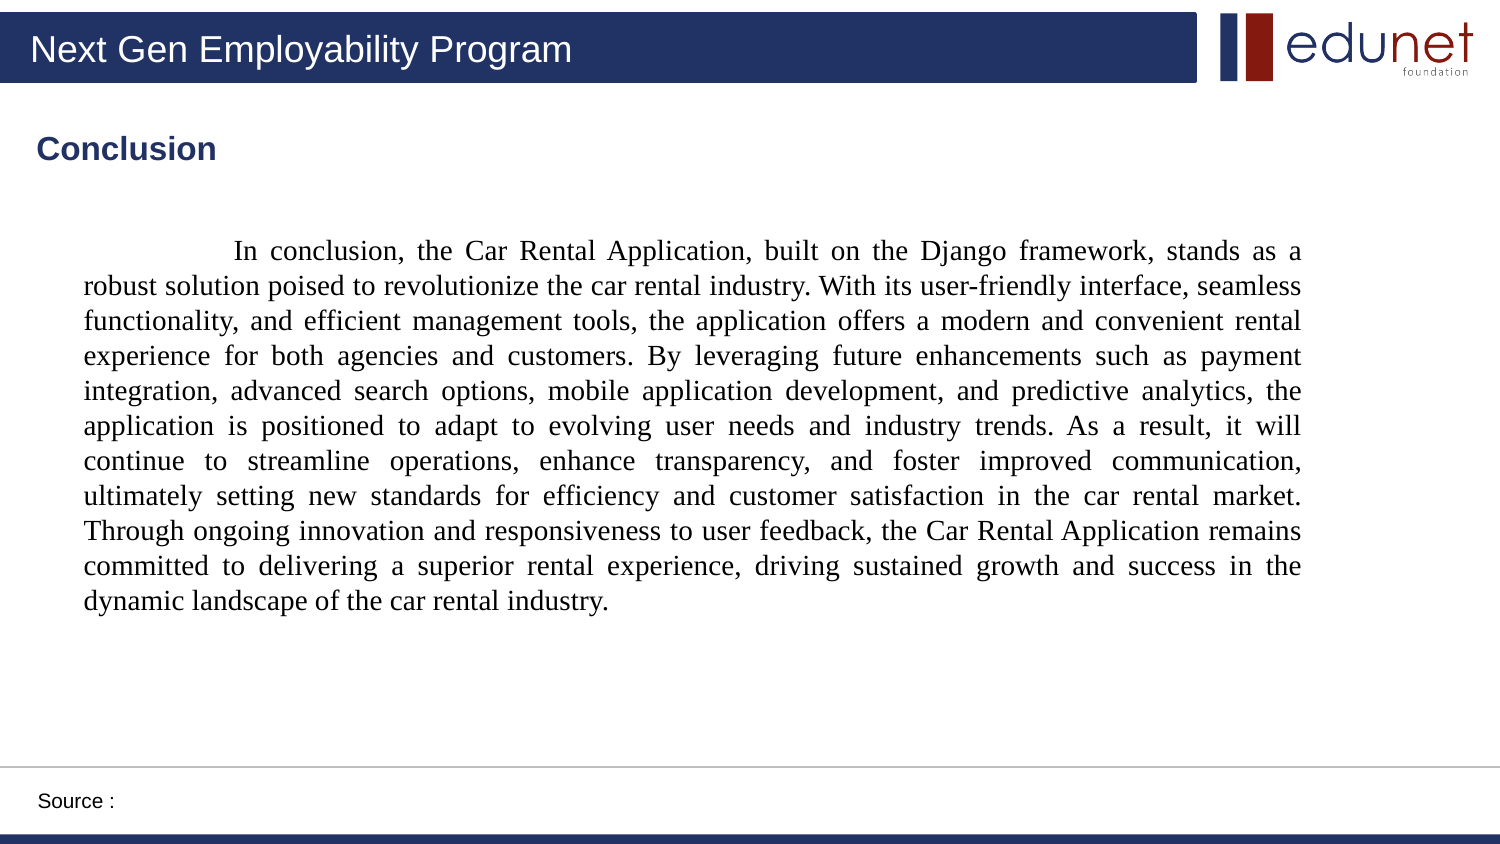

Conclusion
	In conclusion, the Car Rental Application, built on the Django framework, stands as a robust solution poised to revolutionize the car rental industry. With its user-friendly interface, seamless functionality, and efficient management tools, the application offers a modern and convenient rental experience for both agencies and customers. By leveraging future enhancements such as payment integration, advanced search options, mobile application development, and predictive analytics, the application is positioned to adapt to evolving user needs and industry trends. As a result, it will continue to streamline operations, enhance transparency, and foster improved communication, ultimately setting new standards for efficiency and customer satisfaction in the car rental market. Through ongoing innovation and responsiveness to user feedback, the Car Rental Application remains committed to delivering a superior rental experience, driving sustained growth and success in the dynamic landscape of the car rental industry.
Source :